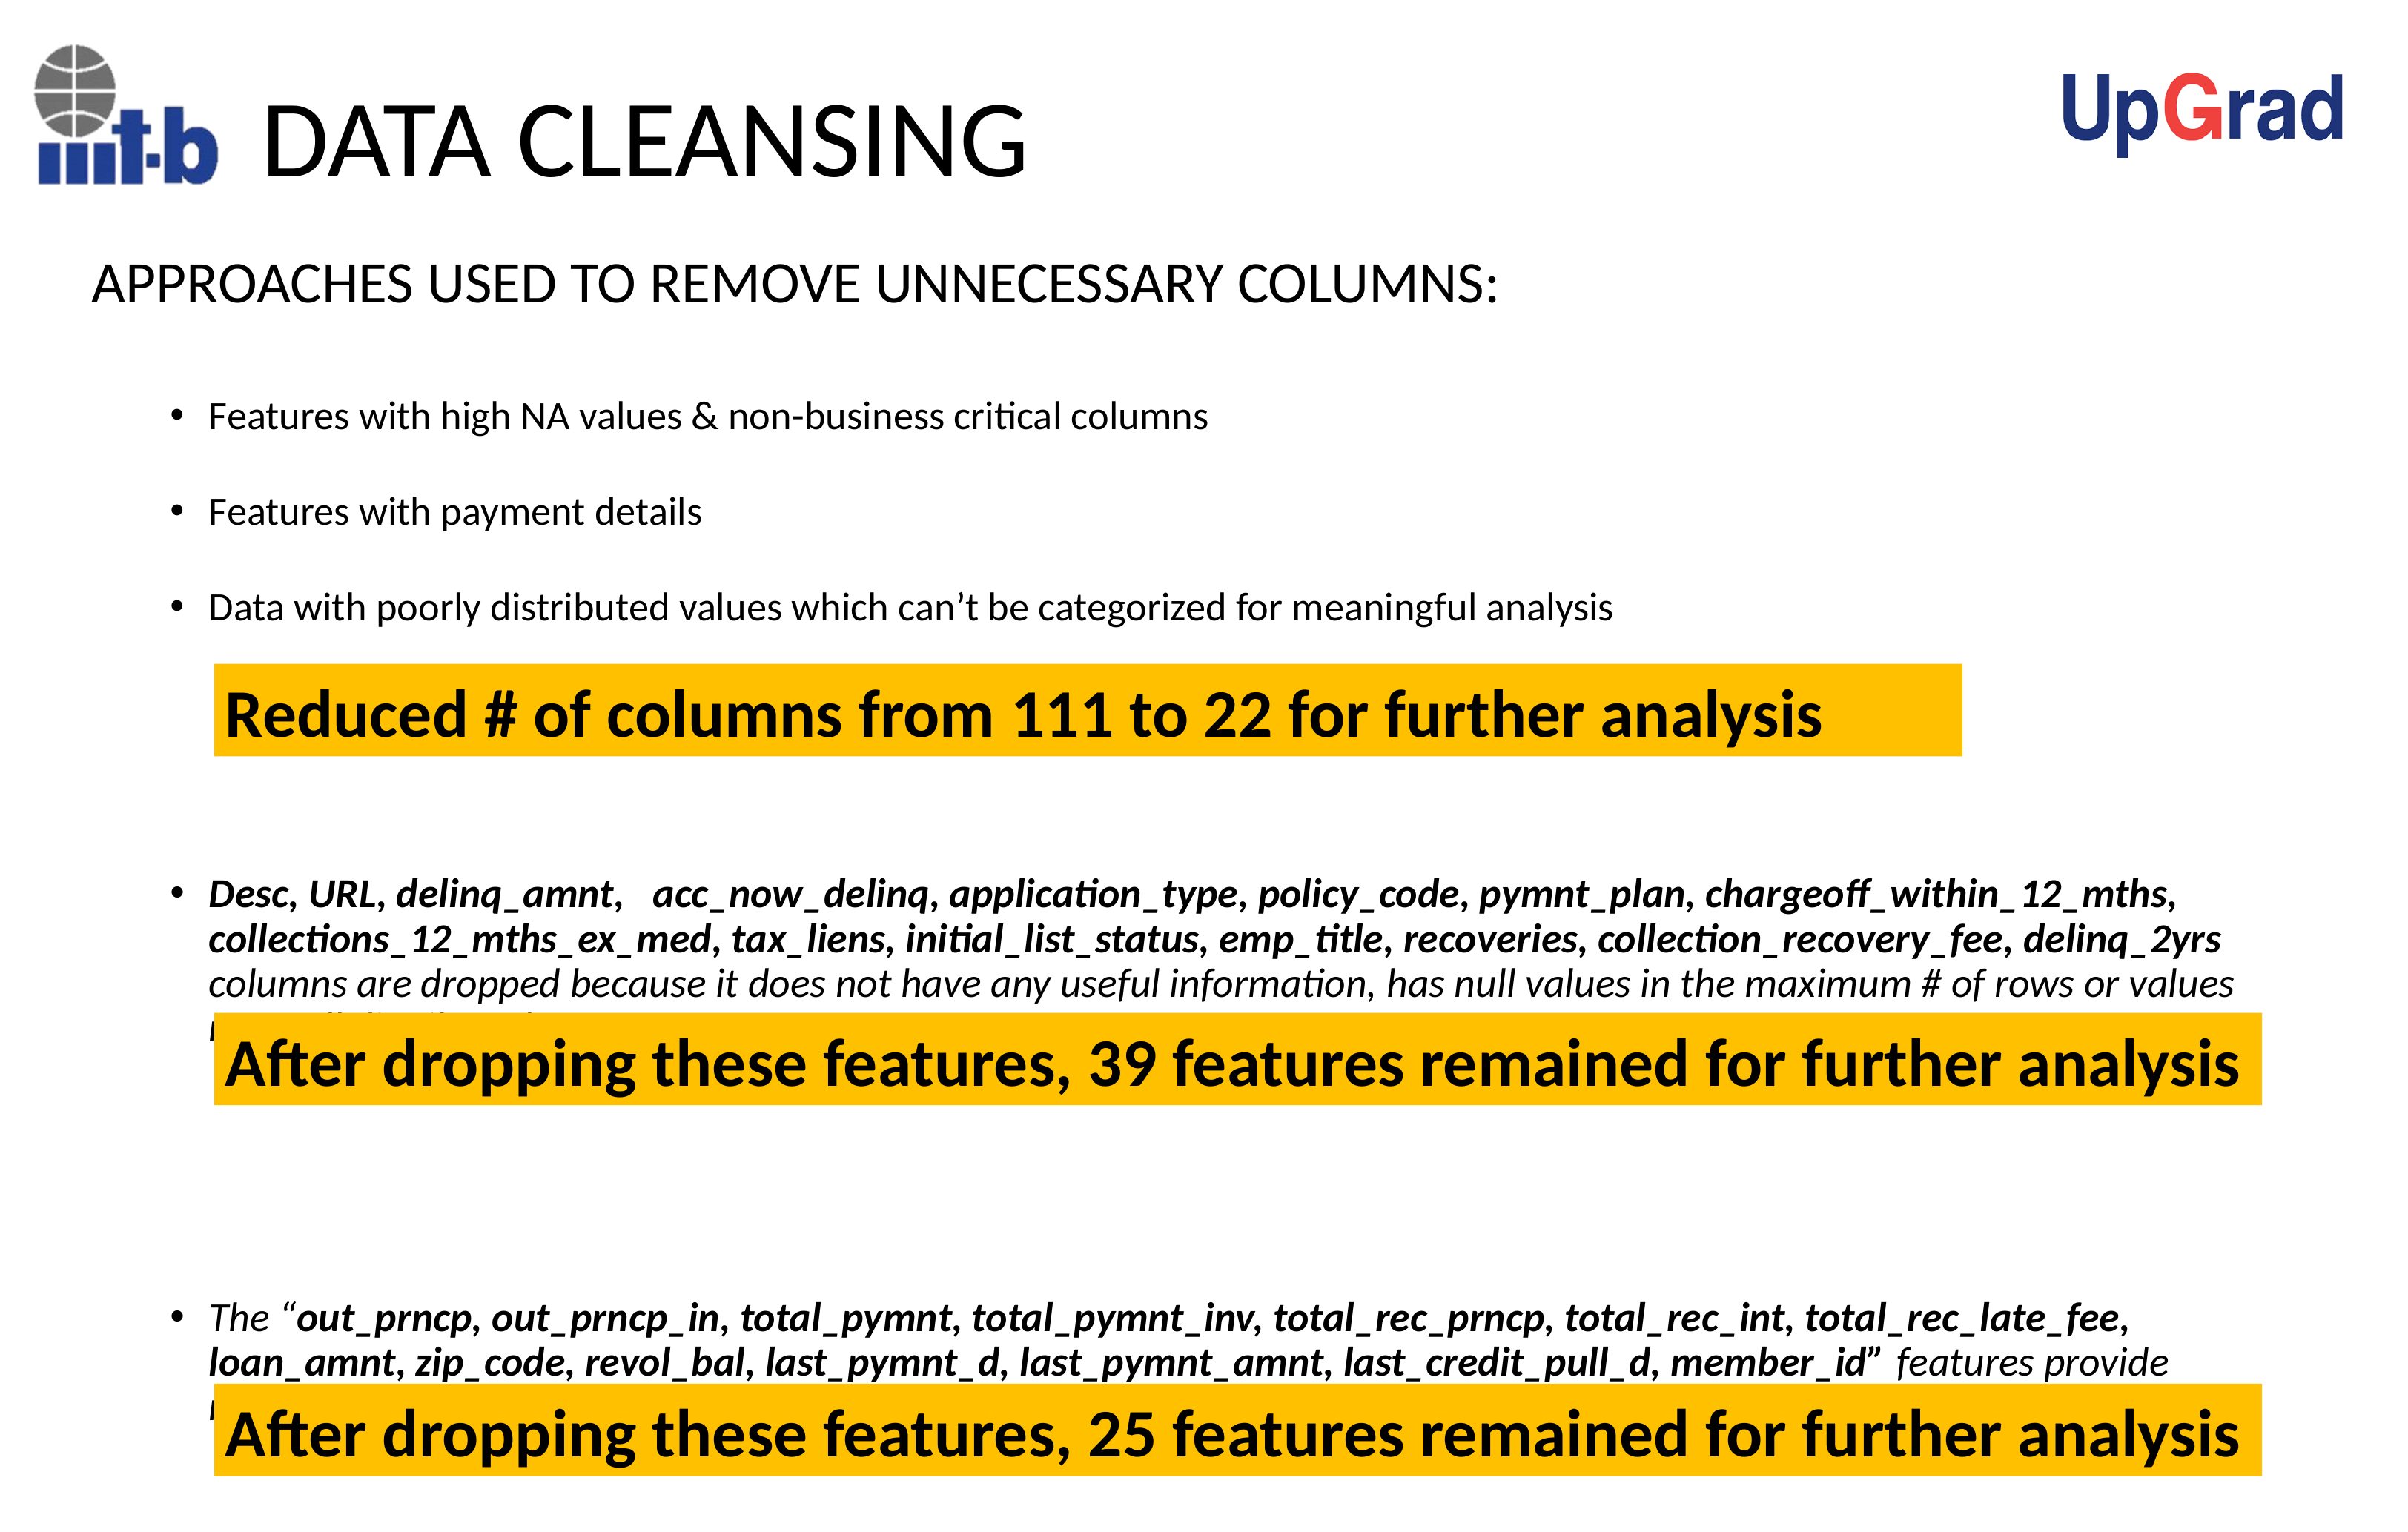

# DATA CLEANSING
APPROACHES USED TO REMOVE UNNECESSARY COLUMNS:
Features with high NA values & non-business critical columns
Features with payment details
Data with poorly distributed values which can’t be categorized for meaningful analysis

Desc, URL, delinq_amnt,   acc_now_delinq, application_type, policy_code, pymnt_plan, chargeoff_within_12_mths, collections_12_mths_ex_med, tax_liens, initial_list_status, emp_title, recoveries, collection_recovery_fee, delinq_2yrs columns are dropped because it does not have any useful information, has null values in the maximum # of rows or values not well distributed.

The “out_prncp, out_prncp_in, total_pymnt, total_pymnt_inv, total_rec_prncp, total_rec_int, total_rec_late_fee, loan_amnt, zip_code, revol_bal, last_pymnt_d, last_pymnt_amnt, last_credit_pull_d, member_id” features provide repetitive information and payment information of applicants, and hence the same is dropped for further analysis

Reduced # of columns from 111 to 22 for further analysis
After dropping these features, 39 features remained for further analysis
After dropping these features, 25 features remained for further analysis